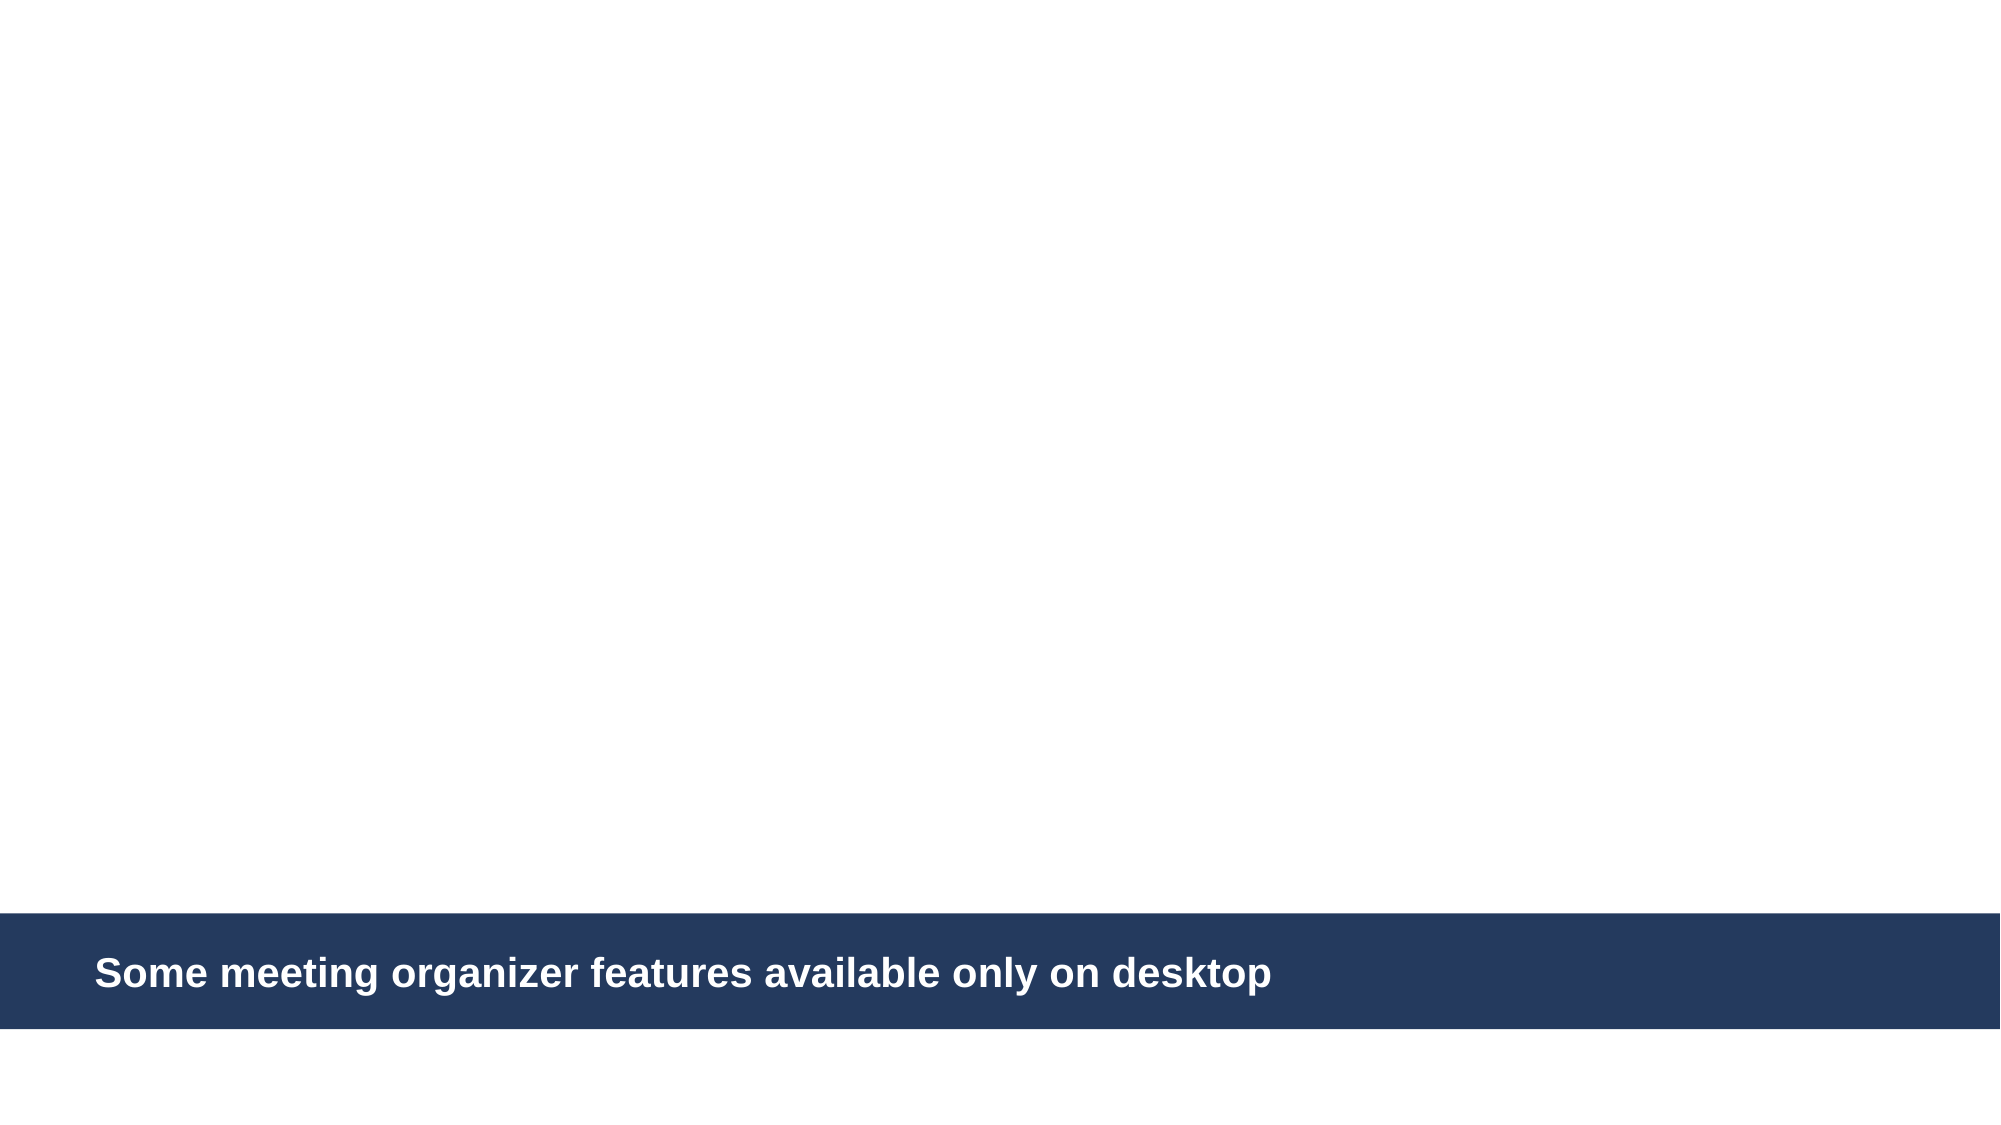

Some meeting organizer features available only on desktop